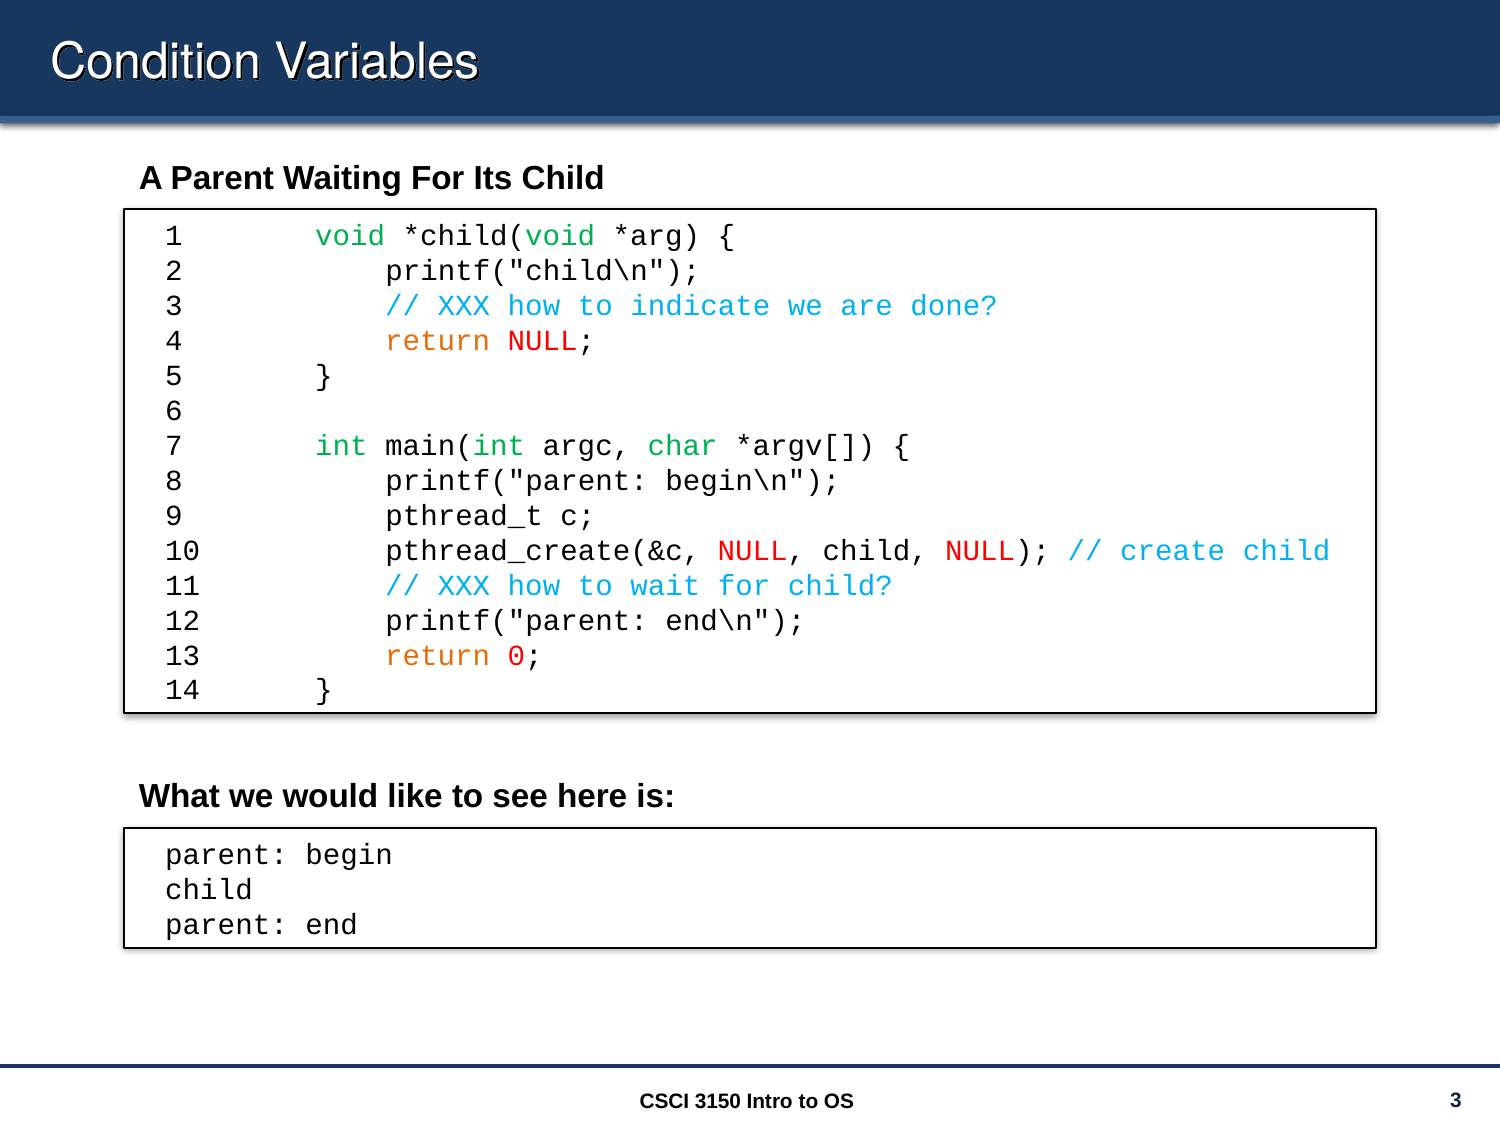

# Condition Variables
A Parent Waiting For Its Child
1 	void *child(void *arg) {
2 	    printf("child\n");
3 	    // XXX how to indicate we are done?
4 	    return NULL;
5 	}
6
7 	int main(int argc, char *argv[]) {
8 	    printf("parent: begin\n");
9 	    pthread_t c;
10 	    pthread_create(&c, NULL, child, NULL); // create child
11 	    // XXX how to wait for child?
12 	    printf("parent: end\n");
13 	    return 0;
14 	}
What we would like to see here is:
parent: begin
child
parent: end
CSCI 3150 Intro to OS
3